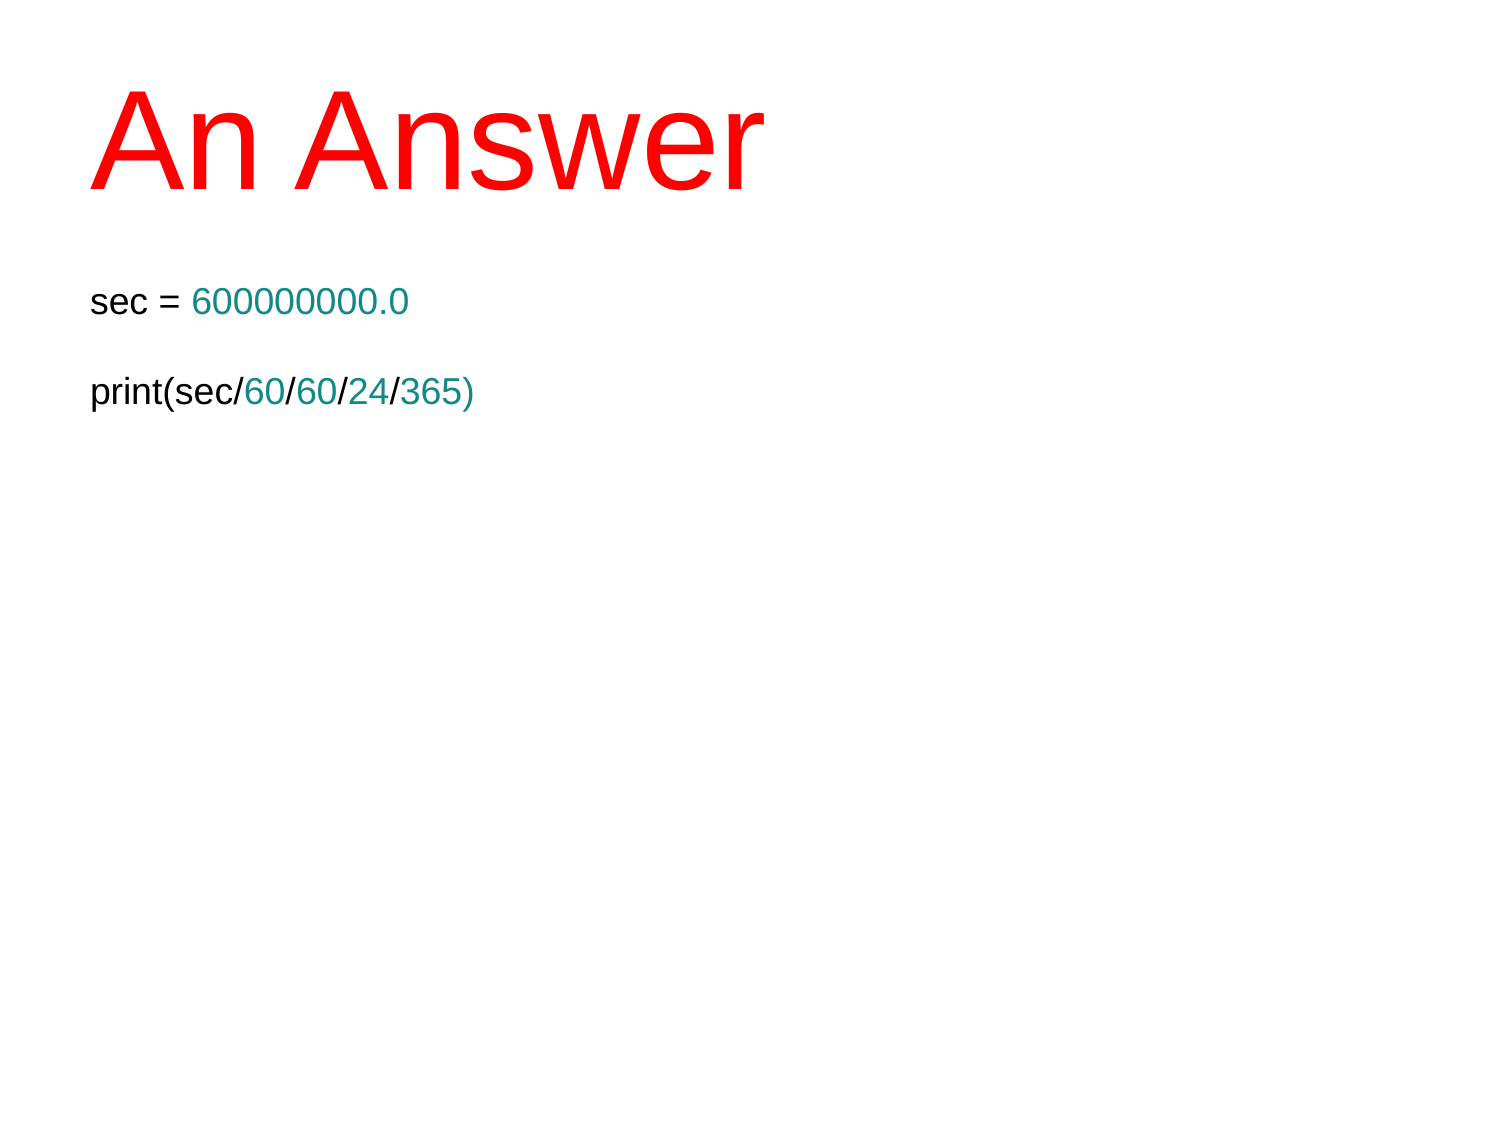

# An Answer
sec = 600000000.0

print(sec/60/60/24/365)